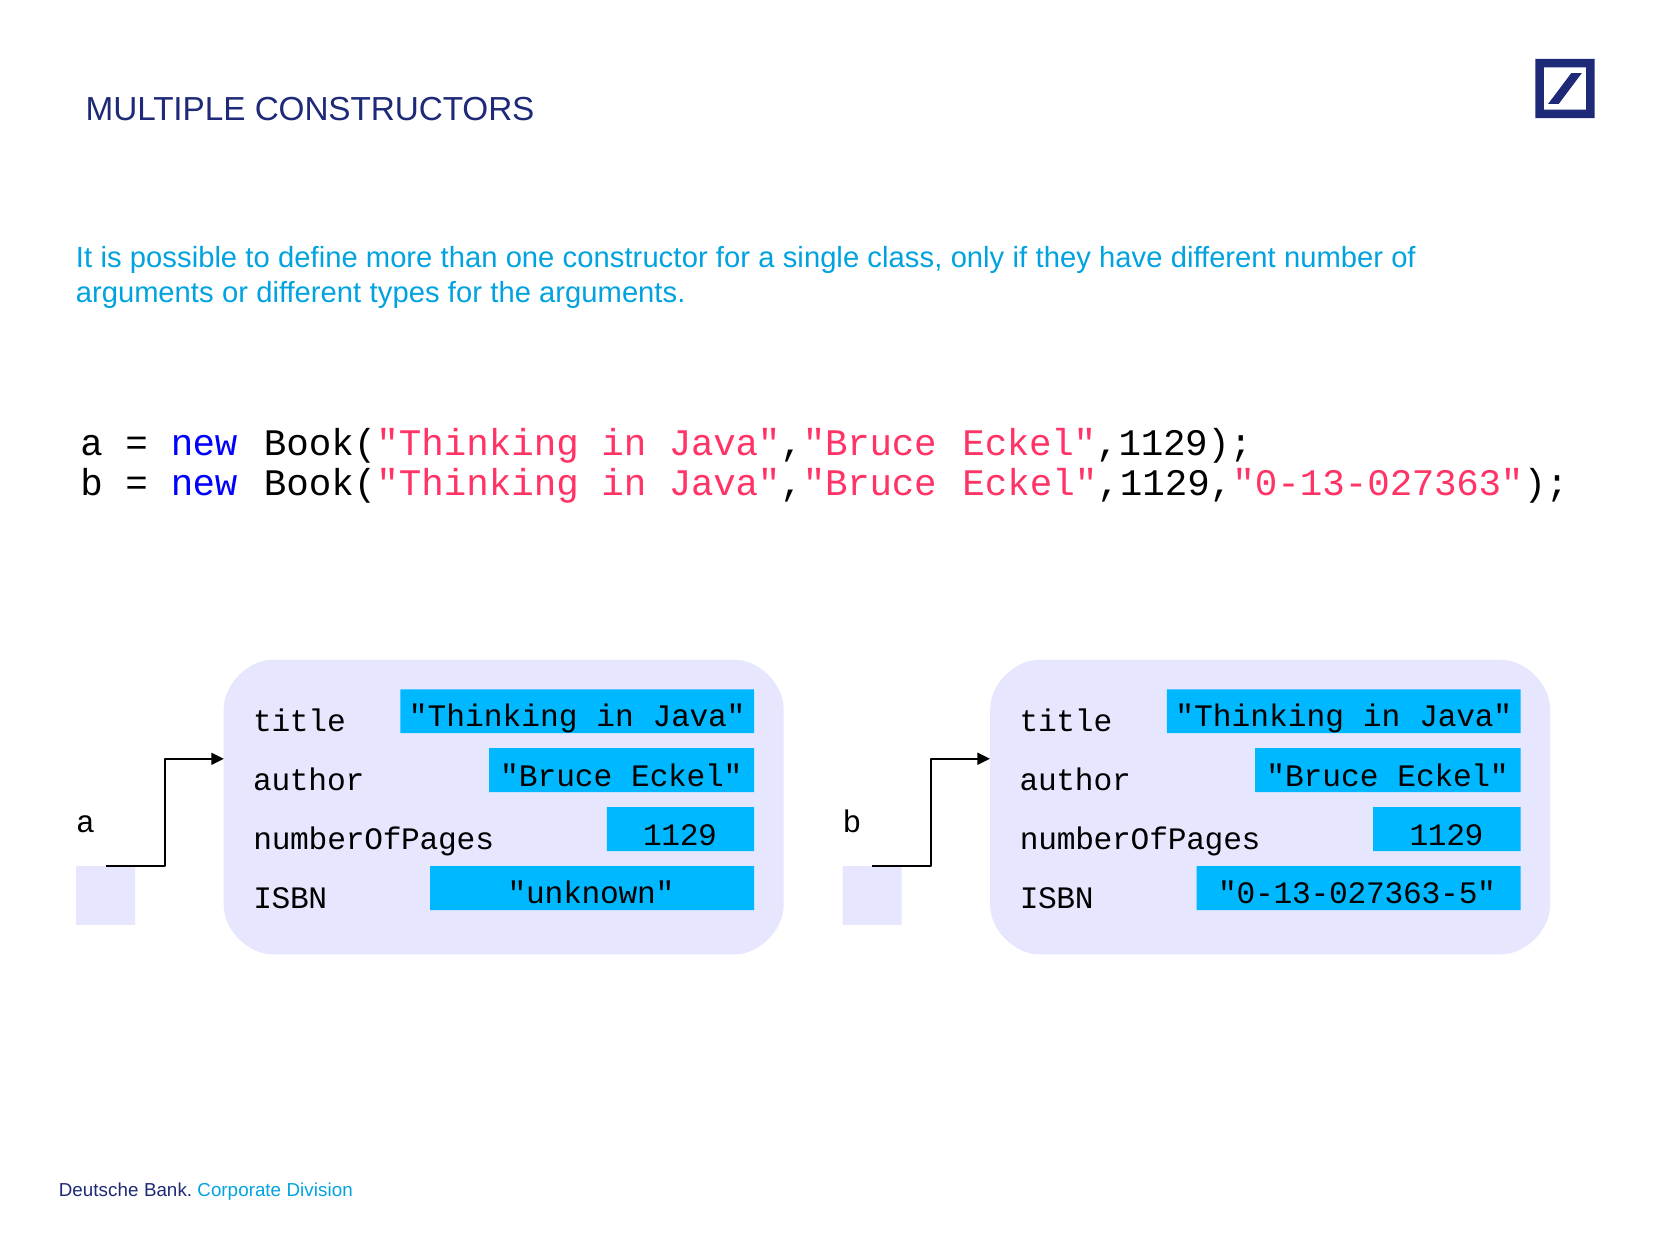

# MULTIPLE CONSTRUCTORS
It is possible to define more than one constructor for a single class, only if they have different number of arguments or different types for the arguments.

| a = | new | Book("Thinking in Java","Bruce | Eckel",1129); |
| --- | --- | --- | --- |
| b = | new | Book("Thinking in Java","Bruce | Eckel",1129,"0-13-027363"); |

title author
title author
"Thinking in Java"
"Thinking in Java"
"Bruce Eckel"
"Bruce Eckel"
a
b
1129
1129
numberOfPages
numberOfPages

"unknown"

"0-13-027363-5"
ISBN
ISBN